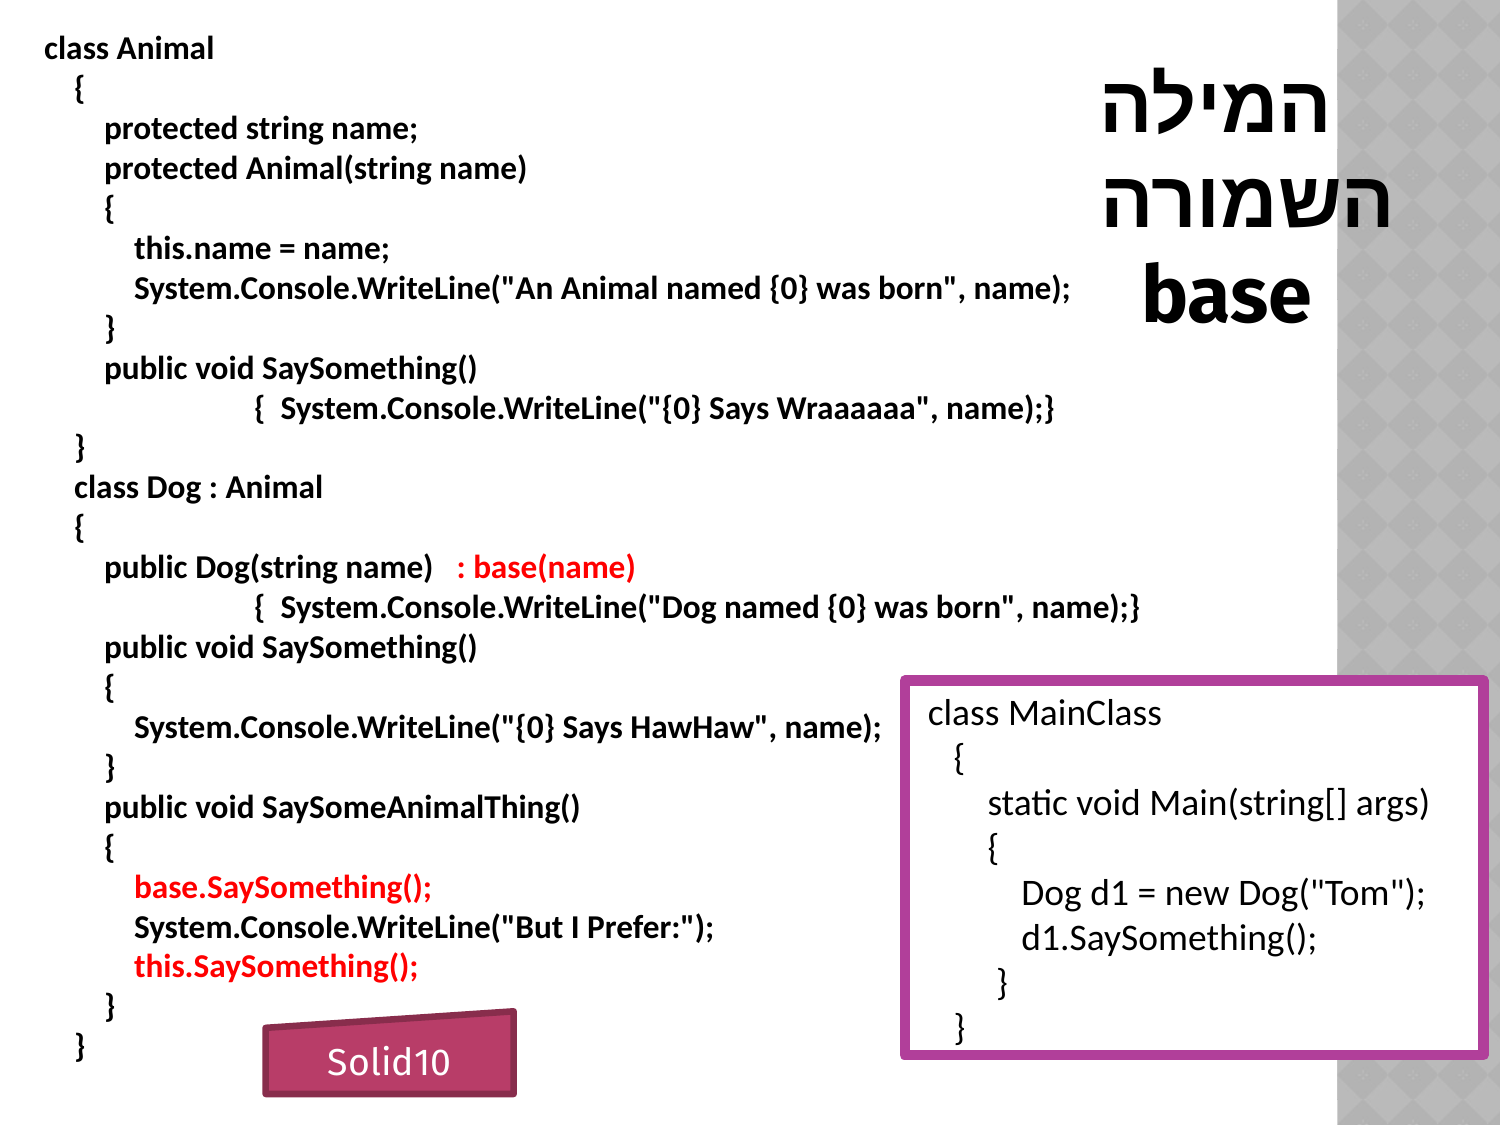

class Animal
    {
        protected string name;
        protected Animal(string name)
        {
            this.name = name;
            System.Console.WriteLine("An Animal named {0} was born", name);
        }
        public void SaySomething()
	        {  System.Console.WriteLine("{0} Says Wraaaaaa", name);}
    }
    class Dog : Animal
    {
        public Dog(string name)   : base(name)
	        {  System.Console.WriteLine("Dog named {0} was born", name);}
        public void SaySomething()
        {
            System.Console.WriteLine("{0} Says HawHaw", name);
        }
        public void SaySomeAnimalThing()
        {
            base.SaySomething();
            System.Console.WriteLine("But I Prefer:");
            this.SaySomething();
        }
    }

# המילה השמורהbase
 class MainClass
    {
        static void Main(string[] args)
        {
            Dog d1 = new Dog("Tom");
            d1.SaySomething();
         }
    }
Solid10